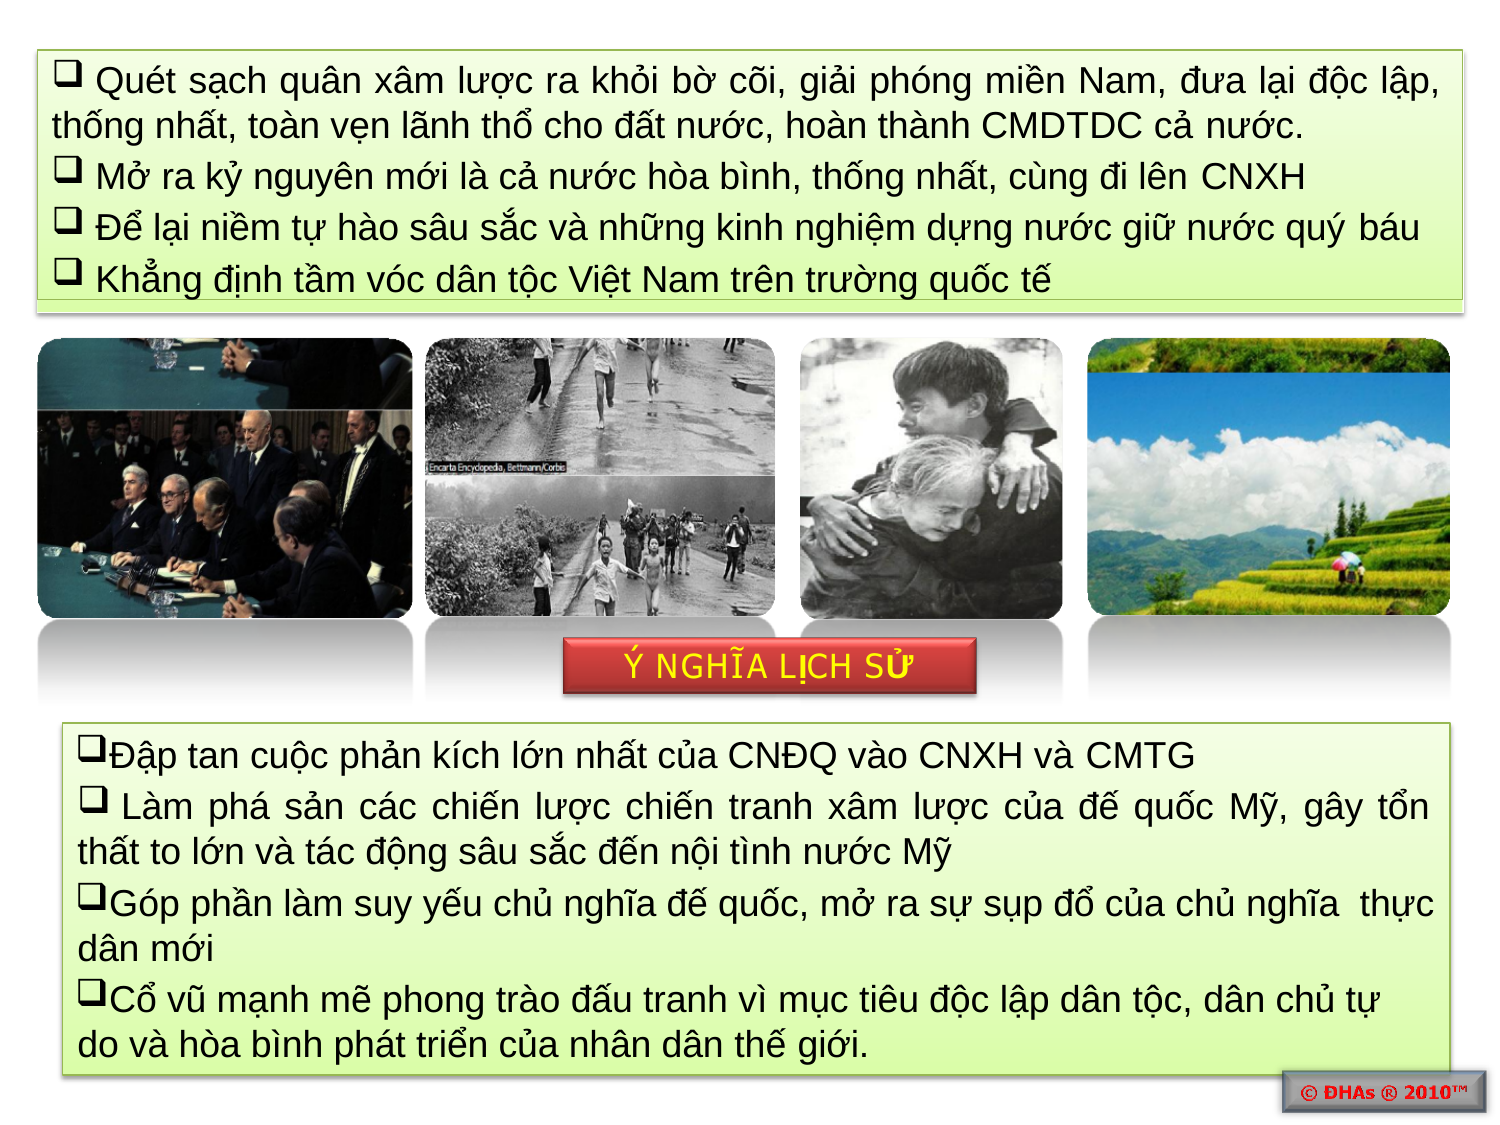

Quét sạch quân xâm lược ra khỏi bờ cõi, giải phóng miền Nam, đưa lại độc lập,
thống nhất, toàn vẹn lãnh thổ cho đất nước, hoàn thành CMDTDC cả nước.
Mở ra kỷ nguyên mới là cả nước hòa bình, thống nhất, cùng đi lên CNXH
Để lại niềm tự hào sâu sắc và những kinh nghiệm dựng nước giữ nước quý báu
Khẳng định tầm vóc dân tộc Việt Nam trên trường quốc tế

Ý NGHĨA LỊCH SỬ

Đập tan cuộc phản kích lớn nhất của CNĐQ vào CNXH và CMTG
Làm phá sản các chiến lược chiến tranh xâm lược của đế quốc Mỹ, gây tổn
thất to lớn và tác động sâu sắc đến nội tình nước Mỹ
Góp phần làm suy yếu chủ nghĩa đế quốc, mở ra sự sụp đổ của chủ nghĩa  thực dân mới
Cổ vũ mạnh mẽ phong trào đấu tranh vì mục tiêu độc lập dân tộc, dân chủ tự  do và hòa bình phát triển của nhân dân thế giới.